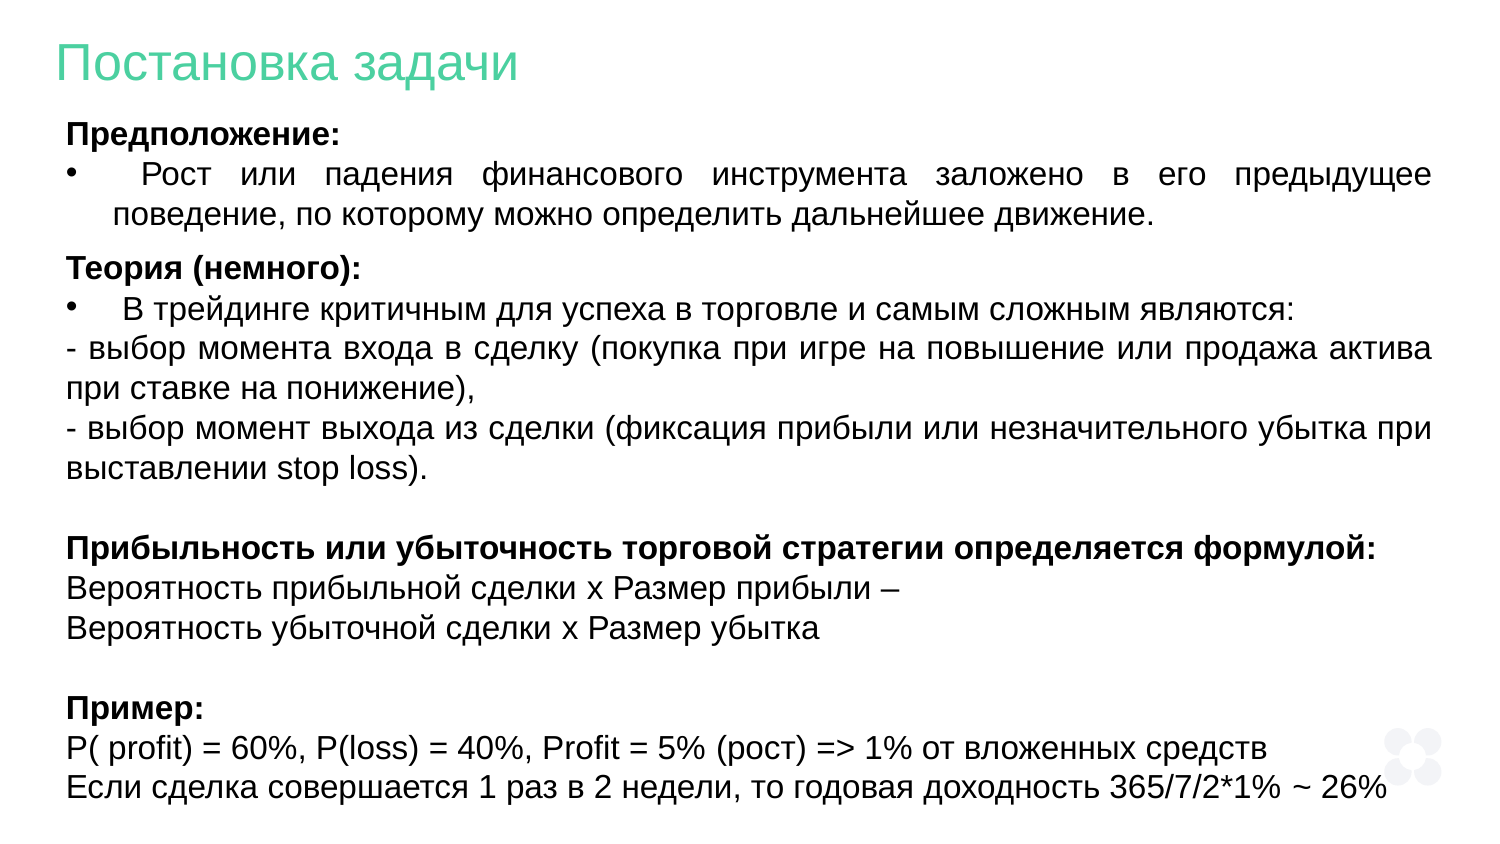

Постановка задачи
Предположение:
 Рост или падения финансового инструмента заложено в его предыдущее поведение, по которому можно определить дальнейшее движение.
Теория (немного):
 В трейдинге критичным для успеха в торговле и самым сложным являются:
- выбор момента входа в сделку (покупка при игре на повышение или продажа актива при ставке на понижение),
- выбор момент выхода из сделки (фиксация прибыли или незначительного убытка при выставлении stop loss).

Прибыльность или убыточность торговой стратегии определяется формулой:
Вероятность прибыльной сделки x Размер прибыли –
Вероятность убыточной сделки x Размер убытка

Пример:
P( profit) = 60%, P(loss) = 40%, Profit = 5% (рост) => 1% от вложенных средств
Если сделка совершается 1 раз в 2 недели, то годовая доходность 365/7/2*1% ~ 26%